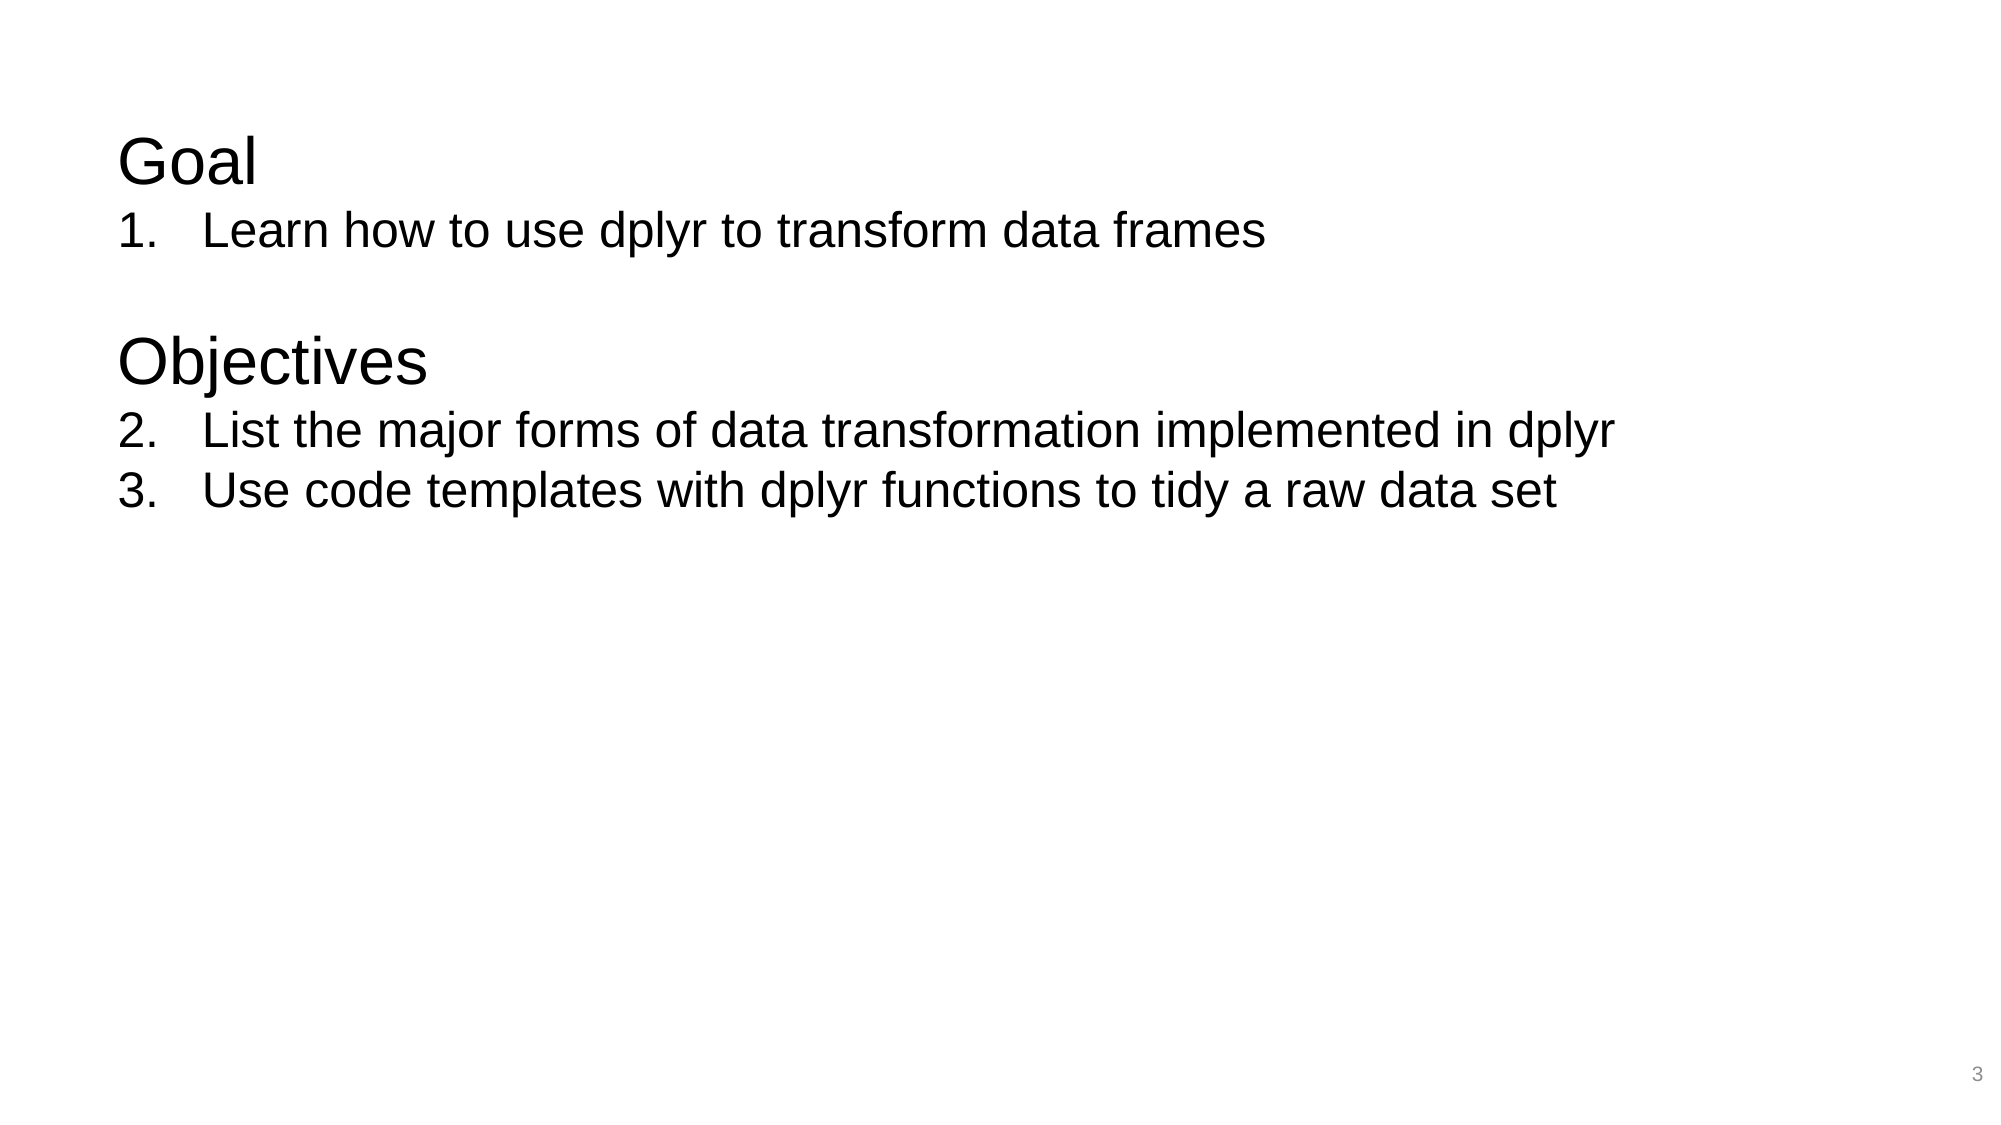

Goal
Learn how to use dplyr to transform data frames

Objectives
List the major forms of data transformation implemented in dplyr
Use code templates with dplyr functions to tidy a raw data set
3